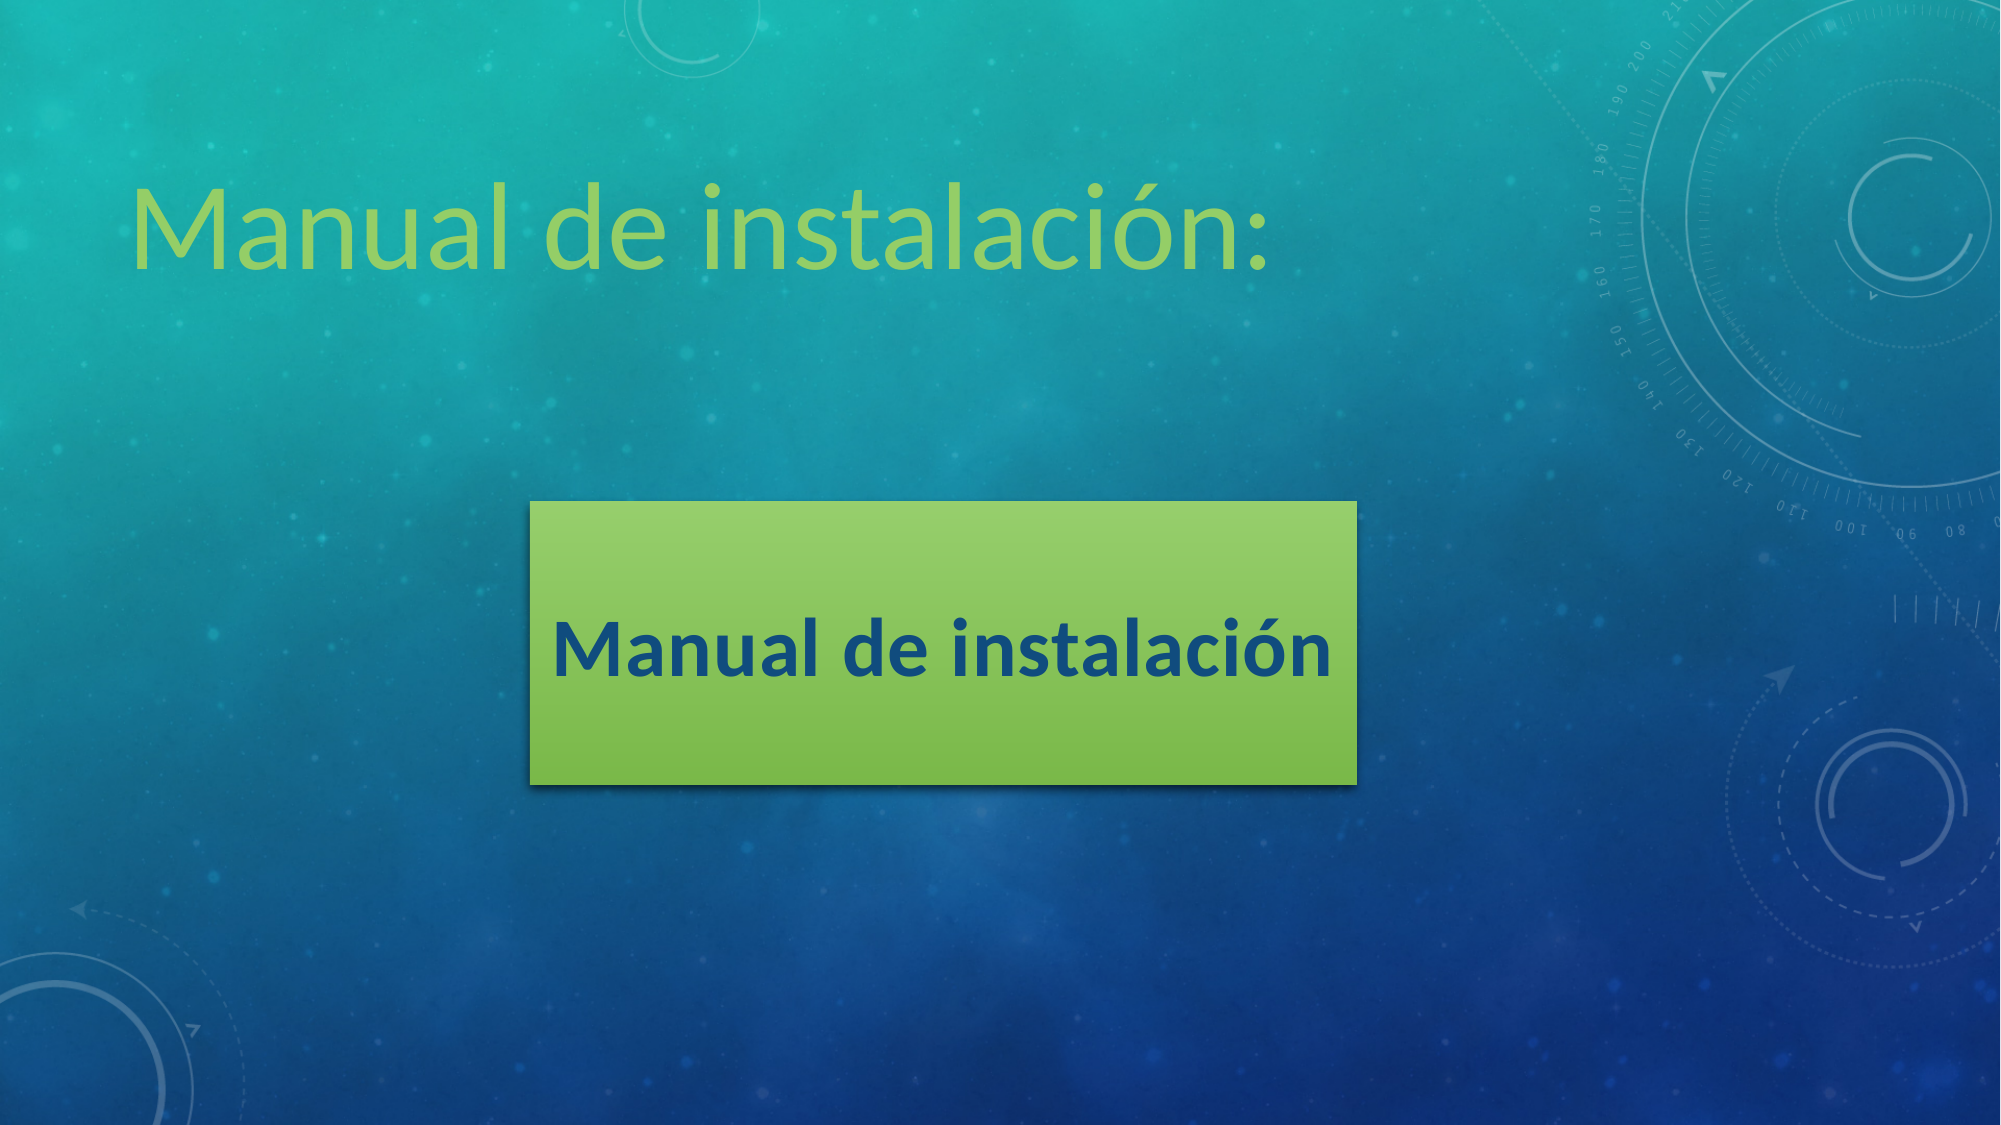

# Manual de instalación:
Manual de instalación